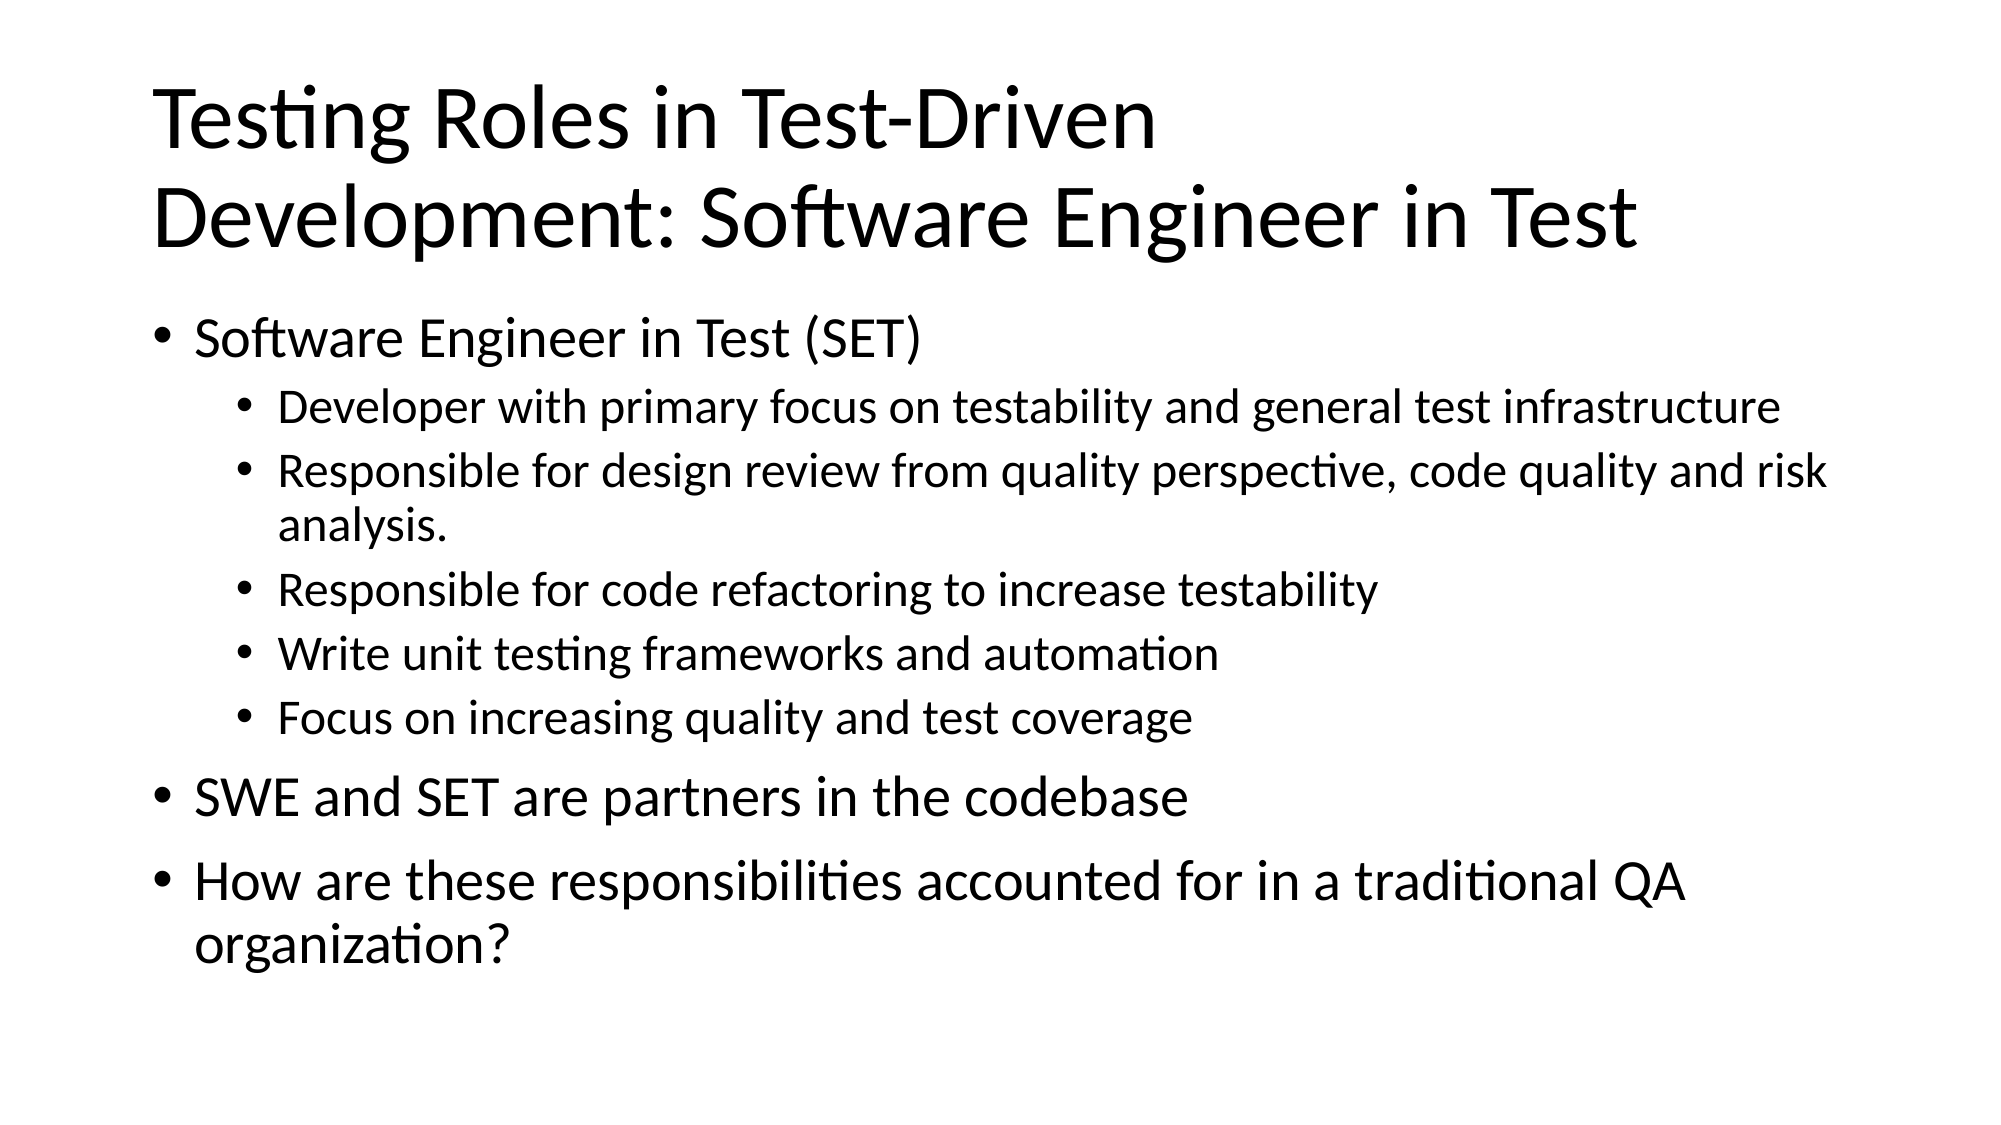

# Testing Roles in Test-Driven Development: Software Engineer in Test
Software Engineer in Test (SET)
Developer with primary focus on testability and general test infrastructure
Responsible for design review from quality perspective, code quality and risk analysis.
Responsible for code refactoring to increase testability
Write unit testing frameworks and automation
Focus on increasing quality and test coverage
SWE and SET are partners in the codebase
How are these responsibilities accounted for in a traditional QA organization?